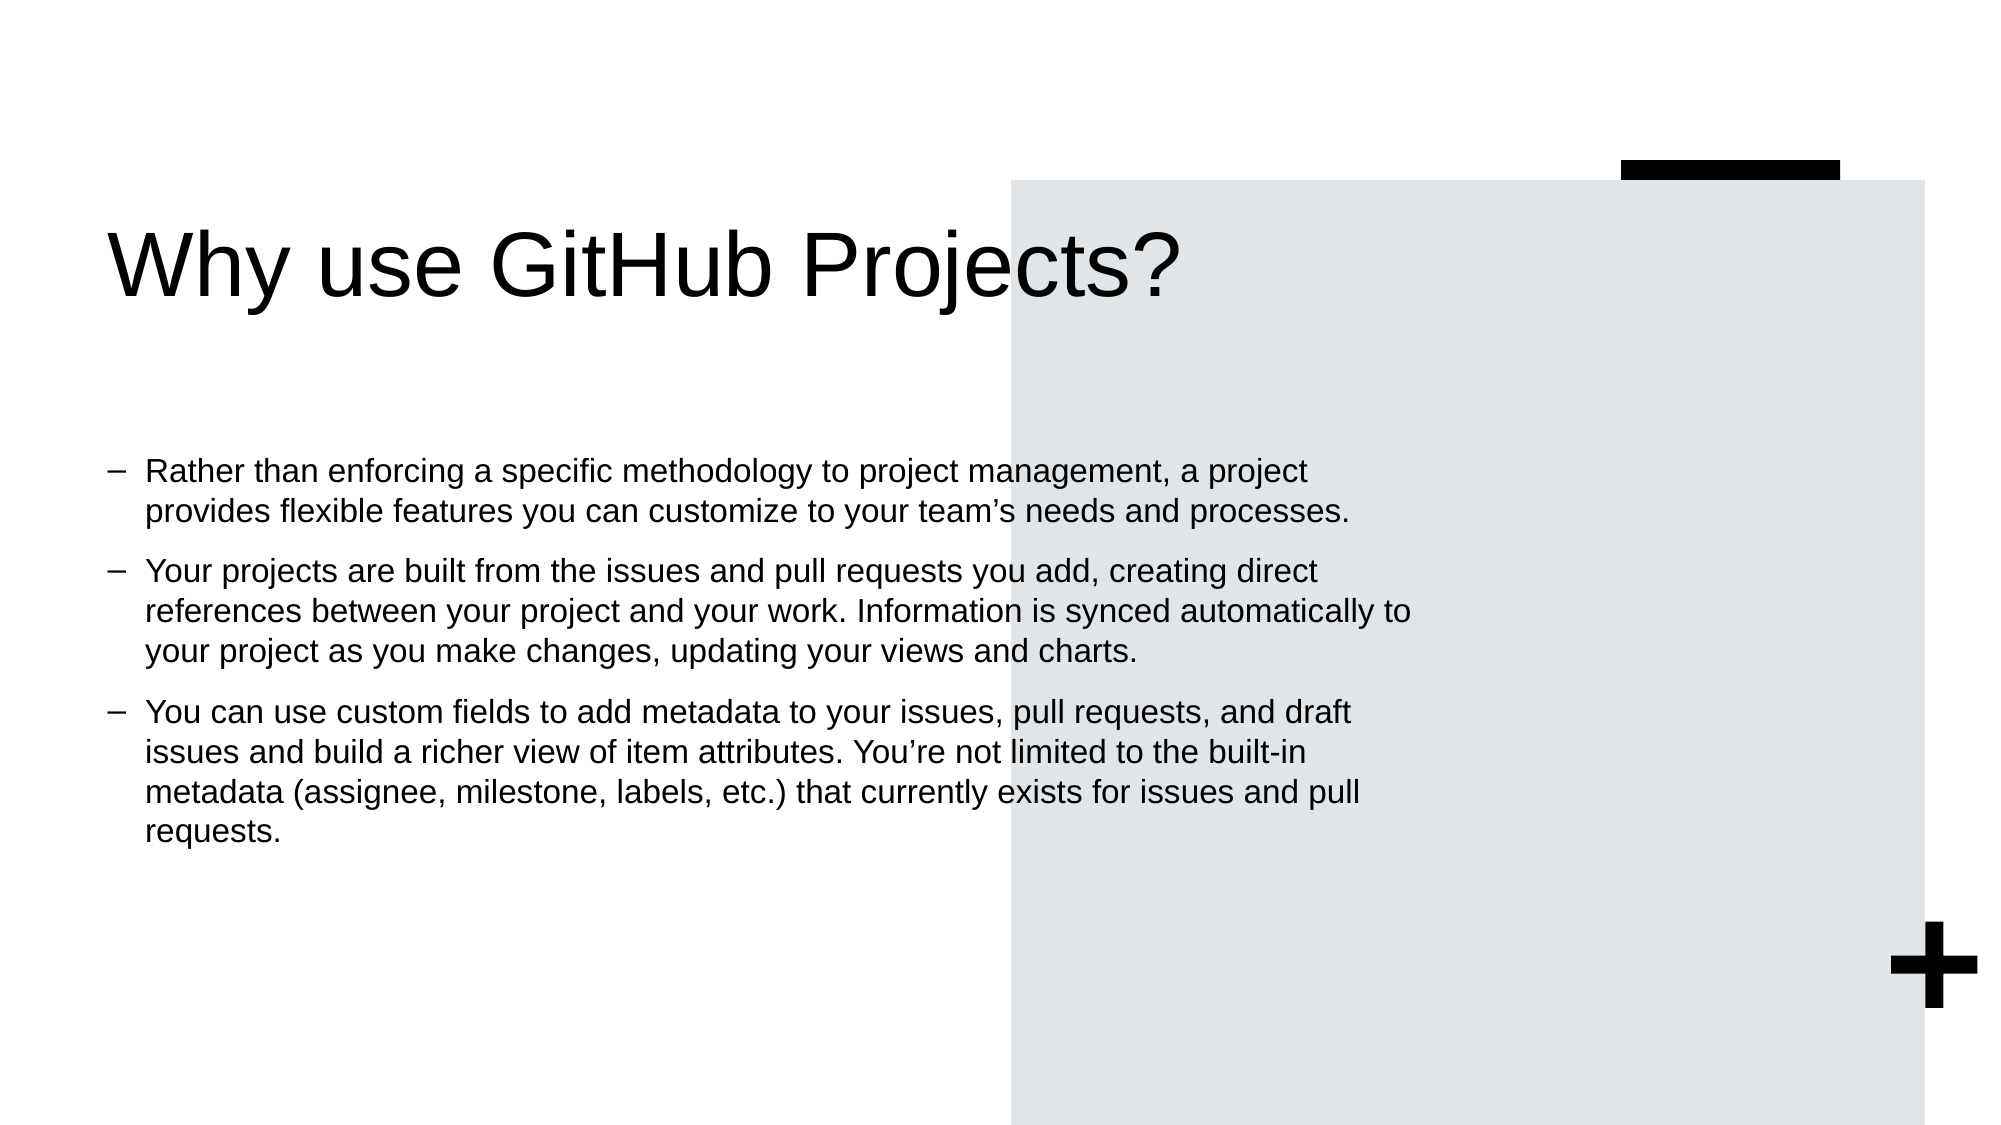

# Why use GitHub Projects?
Rather than enforcing a specific methodology to project management, a project provides flexible features you can customize to your team’s needs and processes.
Your projects are built from the issues and pull requests you add, creating direct references between your project and your work. Information is synced automatically to your project as you make changes, updating your views and charts.
You can use custom fields to add metadata to your issues, pull requests, and draft issues and build a richer view of item attributes. You’re not limited to the built-in metadata (assignee, milestone, labels, etc.) that currently exists for issues and pull requests.